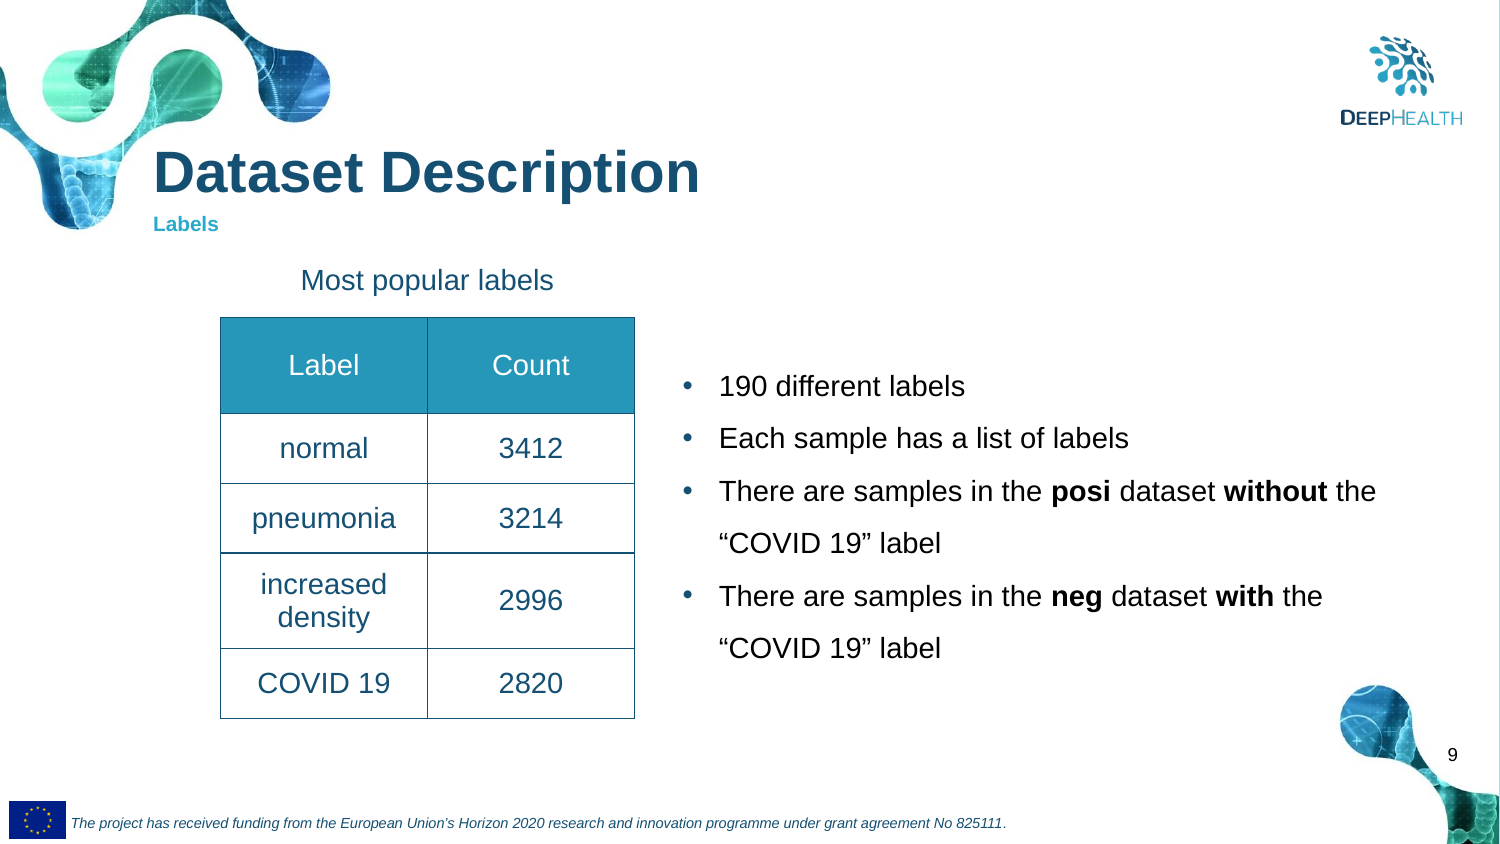

Dataset Description
Labels
Most popular labels
| Label | Count |
| --- | --- |
| normal | 3412 |
| pneumonia | 3214 |
| increased density | 2996 |
| COVID 19 | 2820 |
190 different labels
Each sample has a list of labels
There are samples in the posi dataset without the “COVID 19” label
There are samples in the neg dataset with the “COVID 19” label